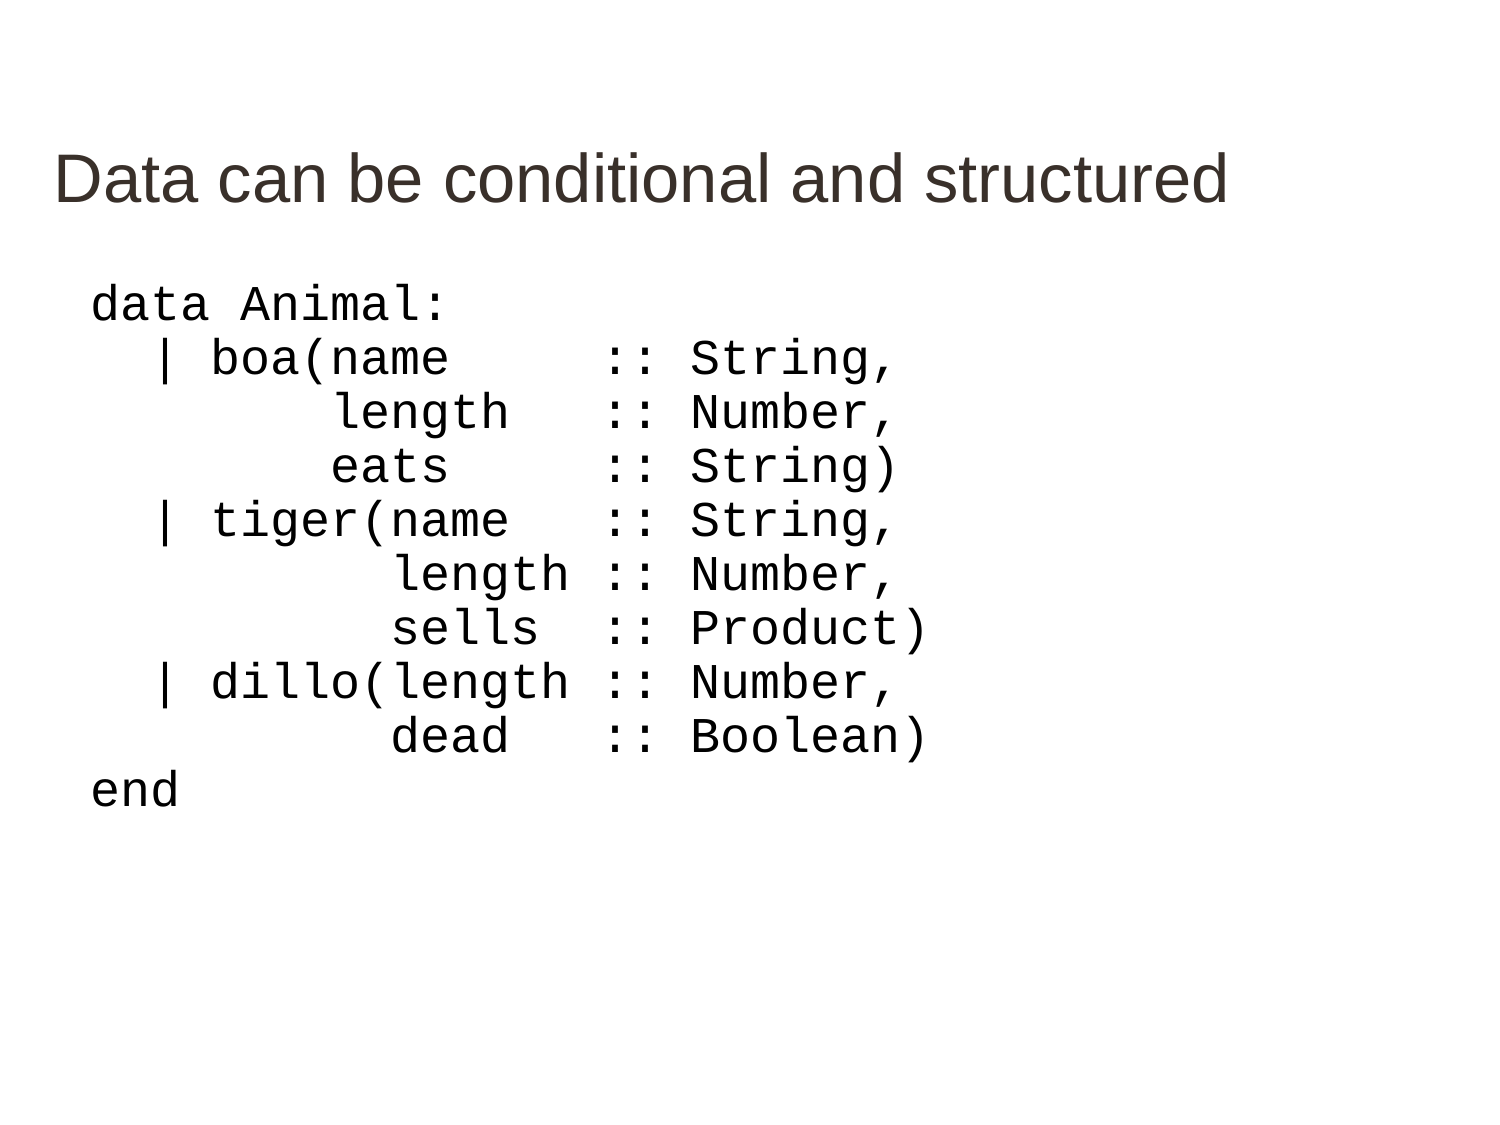

# Data can be conditional and structured
data Animal:
  | boa(name     :: String,
        length   :: Number,
        eats     :: String)
  | tiger(name   :: String,
          length :: Number,
          sells  :: Product)
  | dillo(length :: Number,
          dead   :: Boolean)
end